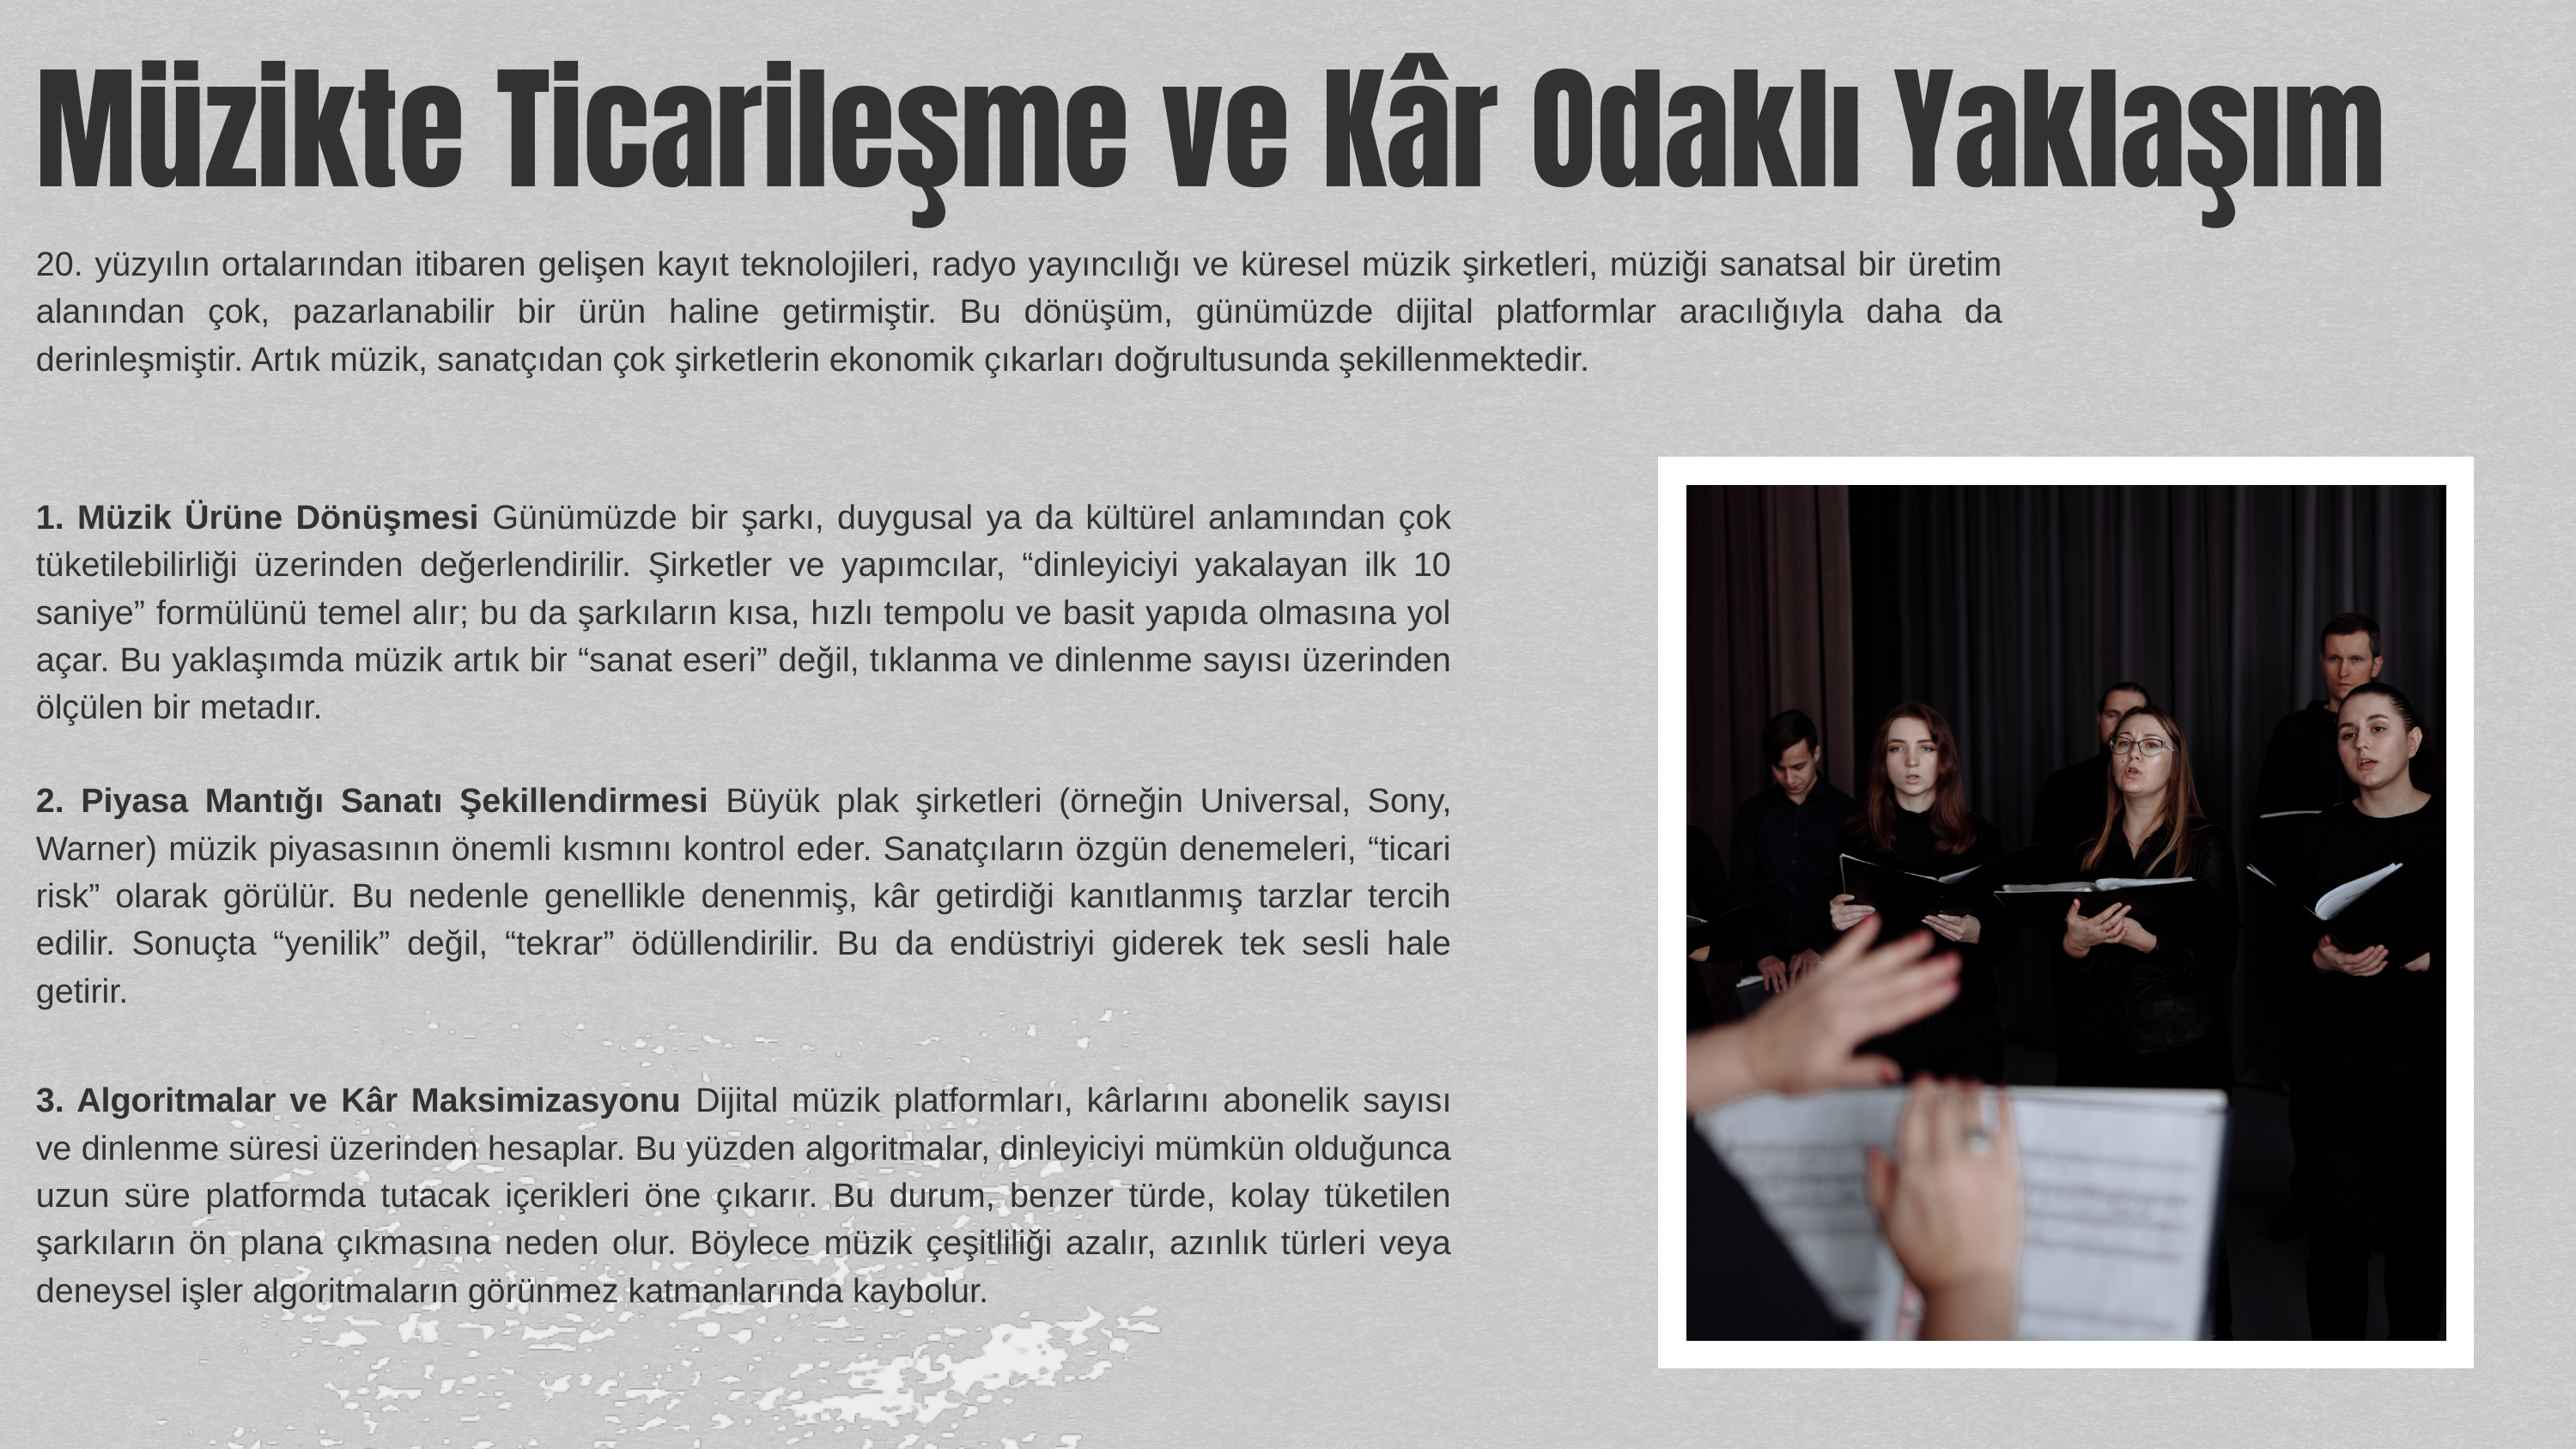

Müzikte Ticarileşme ve Kâr Odaklı Yaklaşım
20. yüzyılın ortalarından itibaren gelişen kayıt teknolojileri, radyo yayıncılığı ve küresel müzik şirketleri, müziği sanatsal bir üretim alanından çok, pazarlanabilir bir ürün haline getirmiştir. Bu dönüşüm, günümüzde dijital platformlar aracılığıyla daha da derinleşmiştir. Artık müzik, sanatçıdan çok şirketlerin ekonomik çıkarları doğrultusunda şekillenmektedir.

1. Müzik Ürüne Dönüşmesi Günümüzde bir şarkı, duygusal ya da kültürel anlamından çok tüketilebilirliği üzerinden değerlendirilir. Şirketler ve yapımcılar, “dinleyiciyi yakalayan ilk 10 saniye” formülünü temel alır; bu da şarkıların kısa, hızlı tempolu ve basit yapıda olmasına yol açar. Bu yaklaşımda müzik artık bir “sanat eseri” değil, tıklanma ve dinlenme sayısı üzerinden ölçülen bir metadır.
2. Piyasa Mantığı Sanatı Şekillendirmesi Büyük plak şirketleri (örneğin Universal, Sony, Warner) müzik piyasasının önemli kısmını kontrol eder. Sanatçıların özgün denemeleri, “ticari risk” olarak görülür. Bu nedenle genellikle denenmiş, kâr getirdiği kanıtlanmış tarzlar tercih edilir. Sonuçta “yenilik” değil, “tekrar” ödüllendirilir. Bu da endüstriyi giderek tek sesli hale getirir.

3. Algoritmalar ve Kâr Maksimizasyonu Dijital müzik platformları, kârlarını abonelik sayısı ve dinlenme süresi üzerinden hesaplar. Bu yüzden algoritmalar, dinleyiciyi mümkün olduğunca uzun süre platformda tutacak içerikleri öne çıkarır. Bu durum, benzer türde, kolay tüketilen şarkıların ön plana çıkmasına neden olur. Böylece müzik çeşitliliği azalır, azınlık türleri veya deneysel işler algoritmaların görünmez katmanlarında kaybolur.